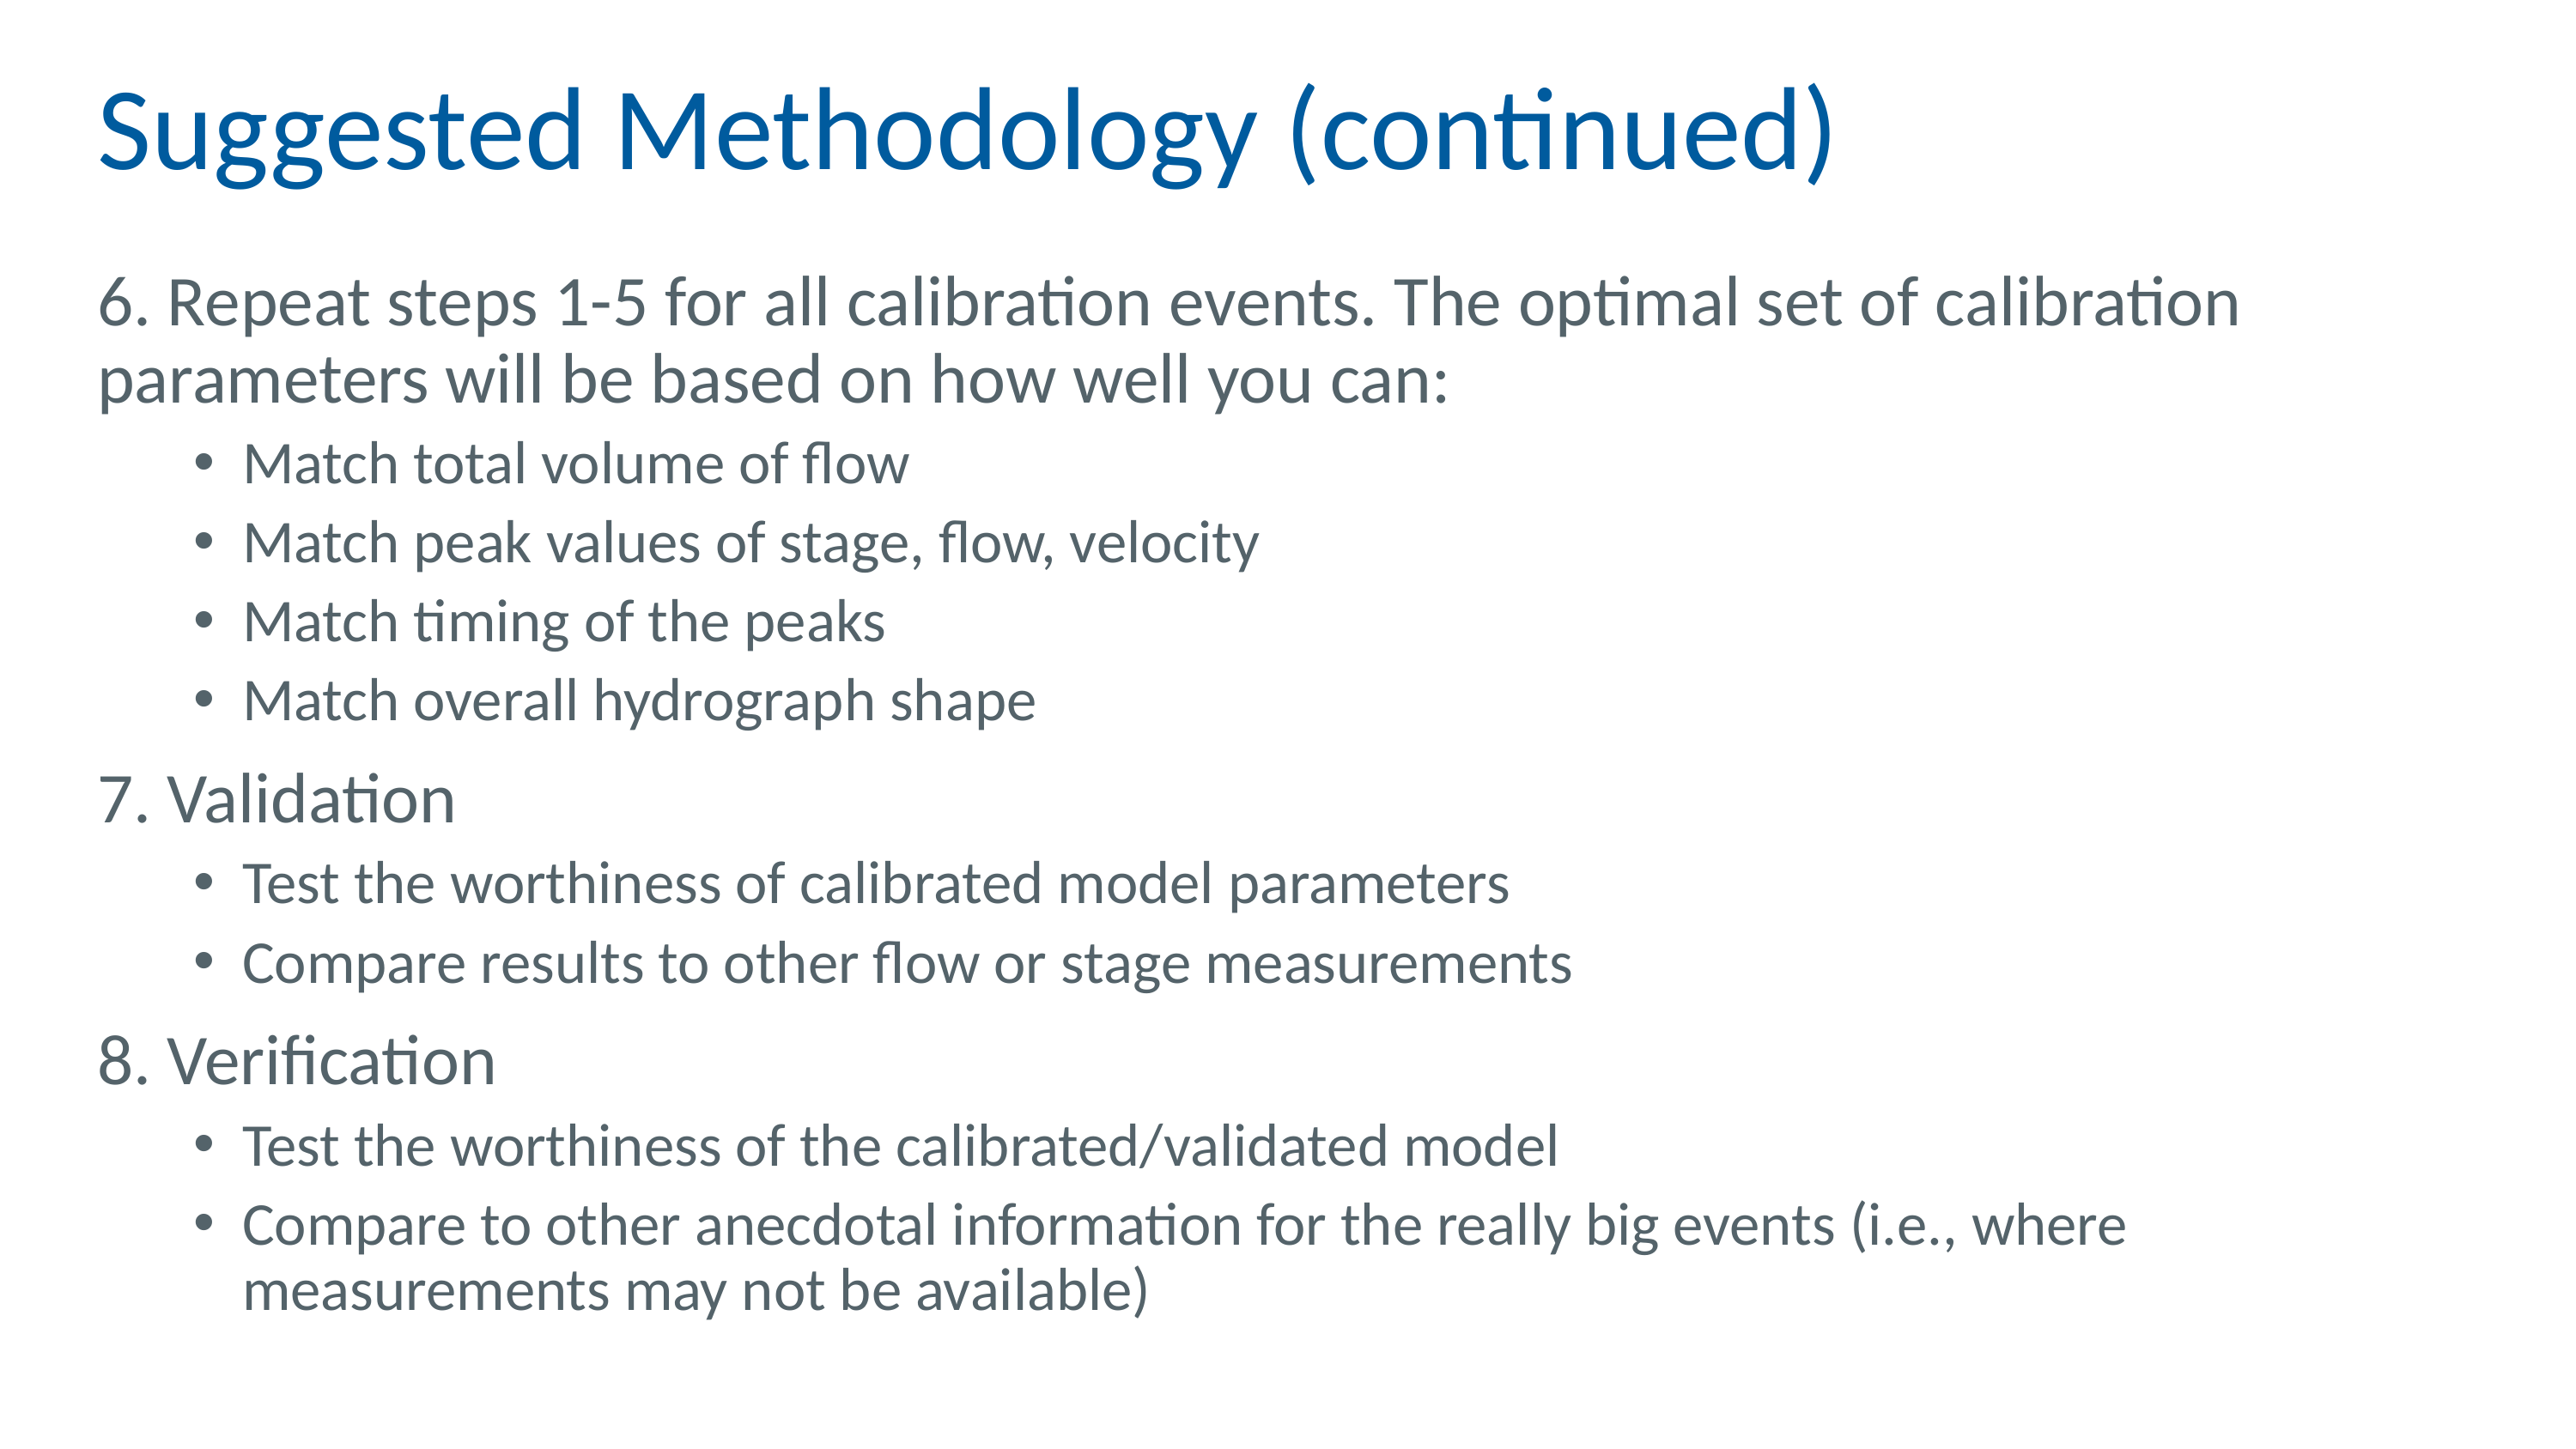

# Suggested Methodology (continued)
6. Repeat steps 1-5 for all calibration events. The optimal set of calibration parameters will be based on how well you can:
Match total volume of flow
Match peak values of stage, flow, velocity
Match timing of the peaks
Match overall hydrograph shape
7. Validation
Test the worthiness of calibrated model parameters
Compare results to other flow or stage measurements
8. Verification
Test the worthiness of the calibrated/validated model
Compare to other anecdotal information for the really big events (i.e., where measurements may not be available)